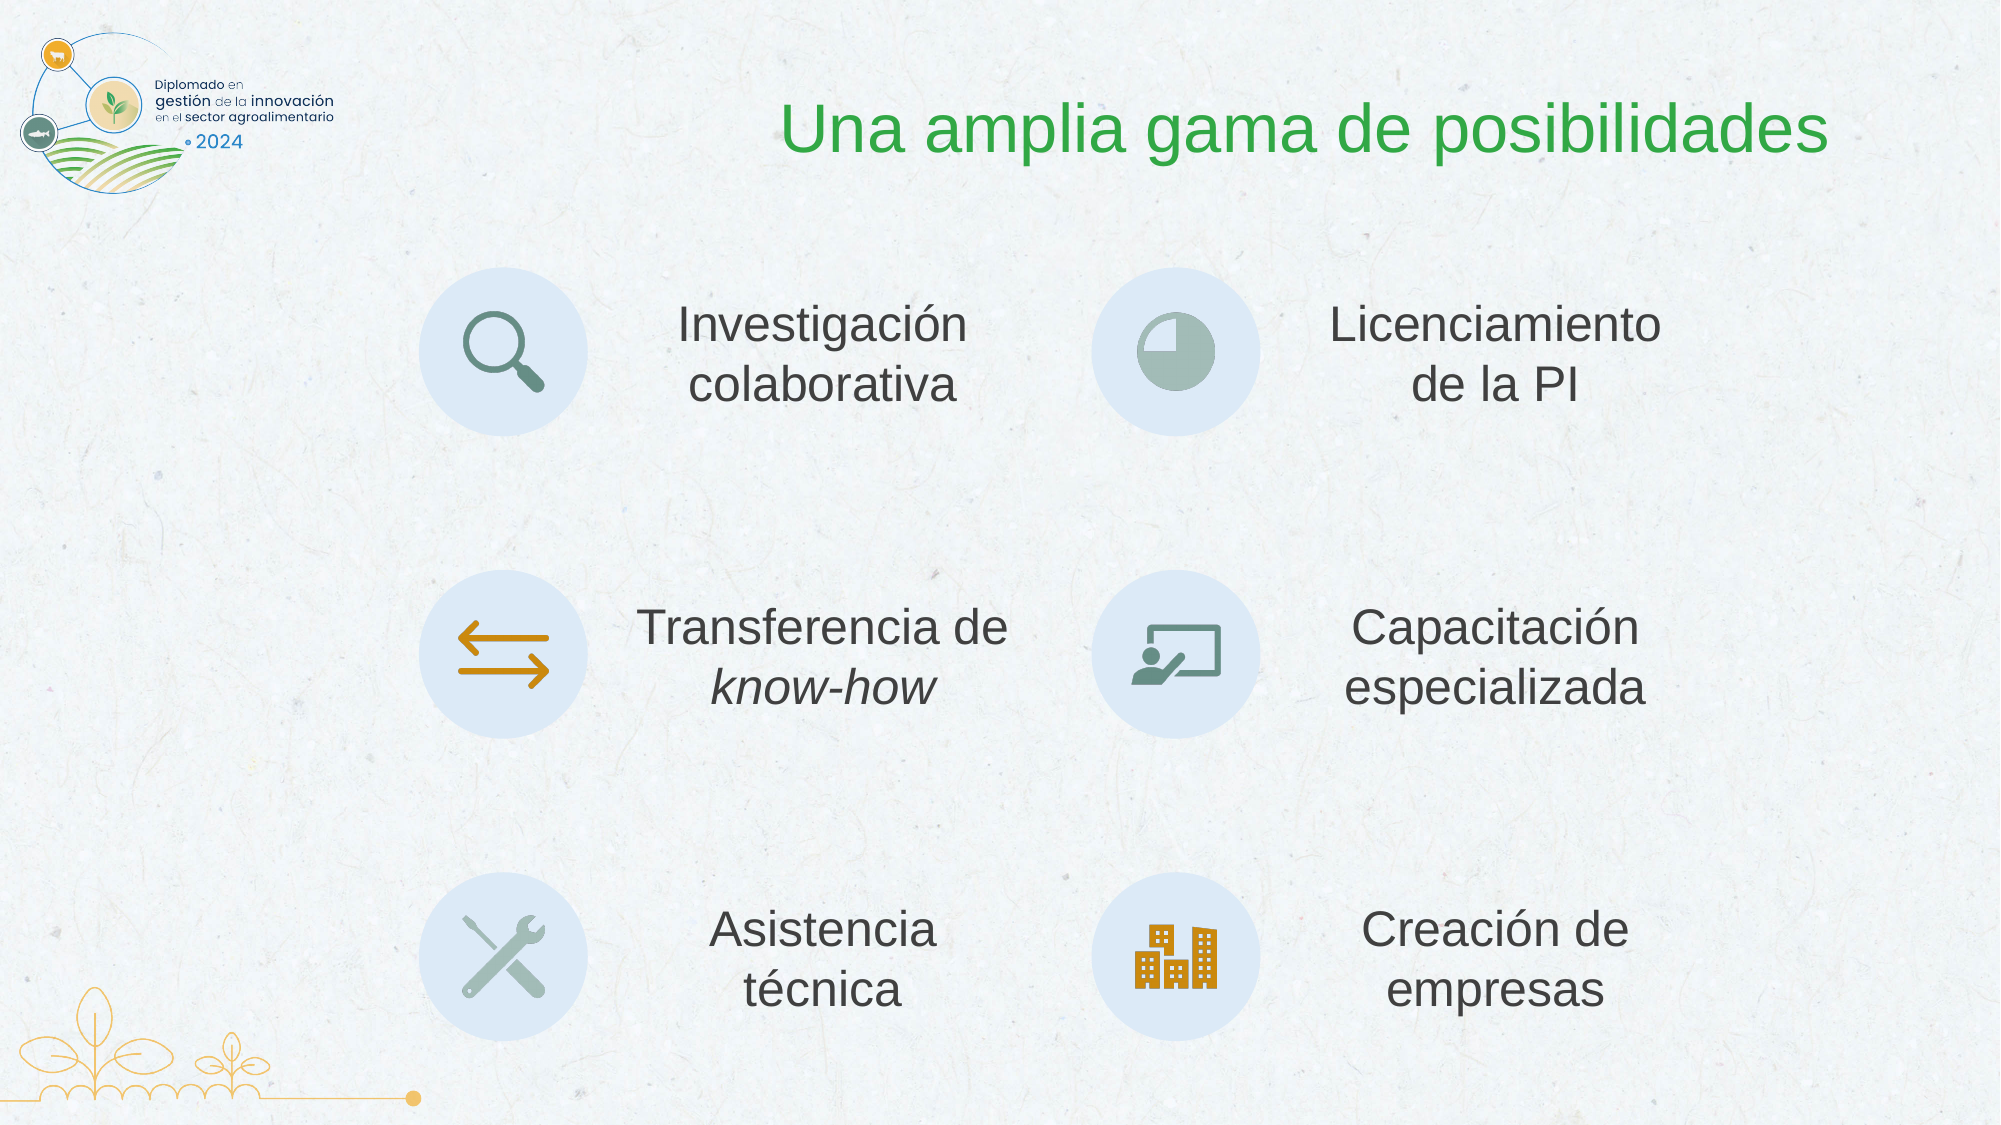

Una amplia gama de posibilidades
Investigación colaborativa
Licenciamiento de la PI
Transferencia de know-how
Capacitación especializada
Asistencia técnica
Creación de empresas